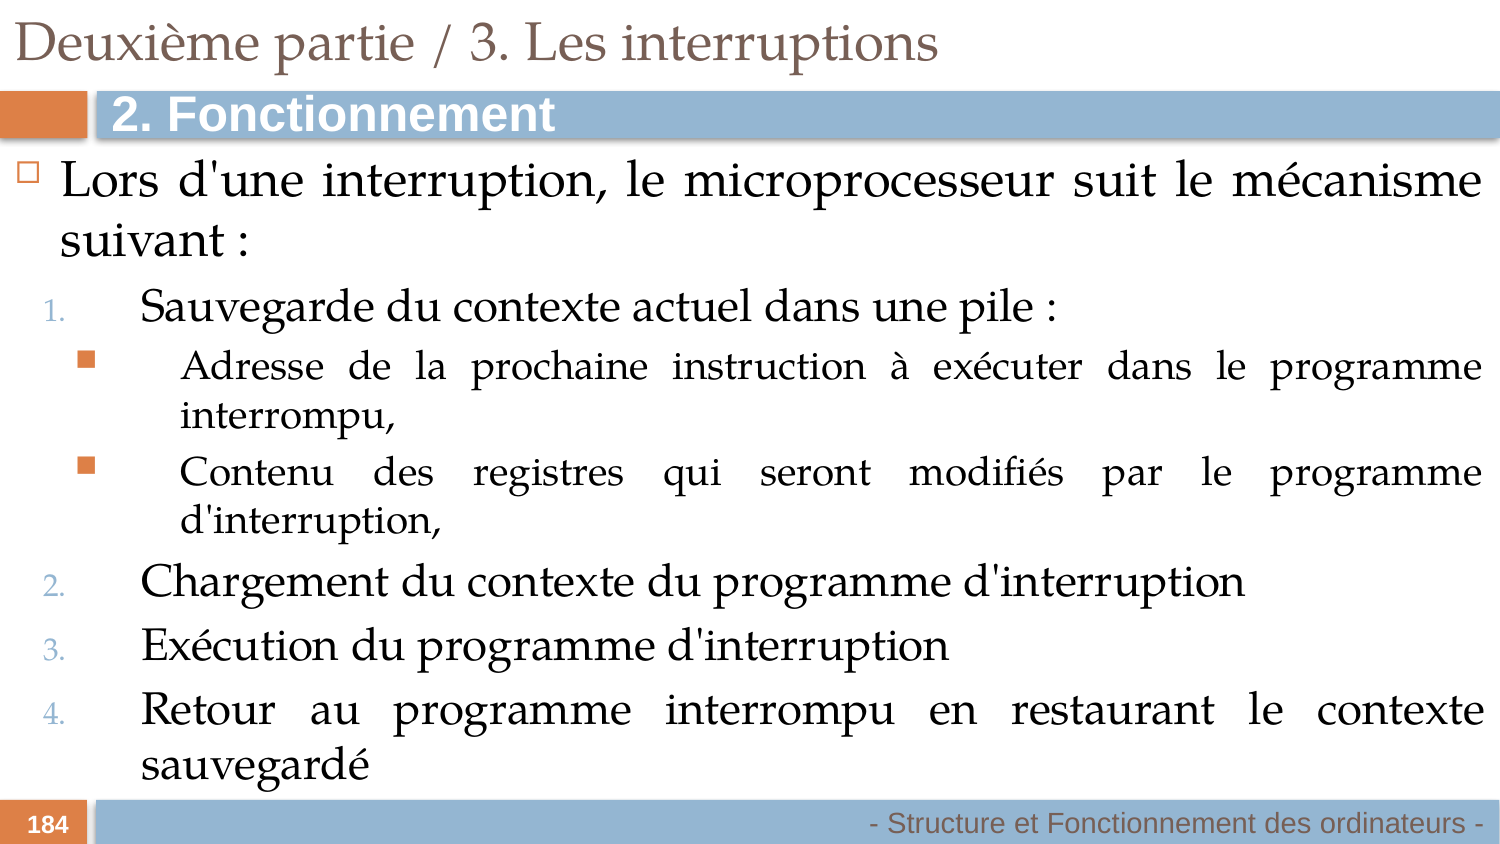

# Deuxième partie / 3. Les interruptions
2. Fonctionnement
Lors d'une interruption, le microprocesseur suit le mécanisme suivant :
Sauvegarde du contexte actuel dans une pile :
Adresse de la prochaine instruction à exécuter dans le programme interrompu,
Contenu des registres qui seront modifiés par le programme d'interruption,
Chargement du contexte du programme d'interruption
Exécution du programme d'interruption
Retour au programme interrompu en restaurant le contexte sauvegardé
- Structure et Fonctionnement des ordinateurs -